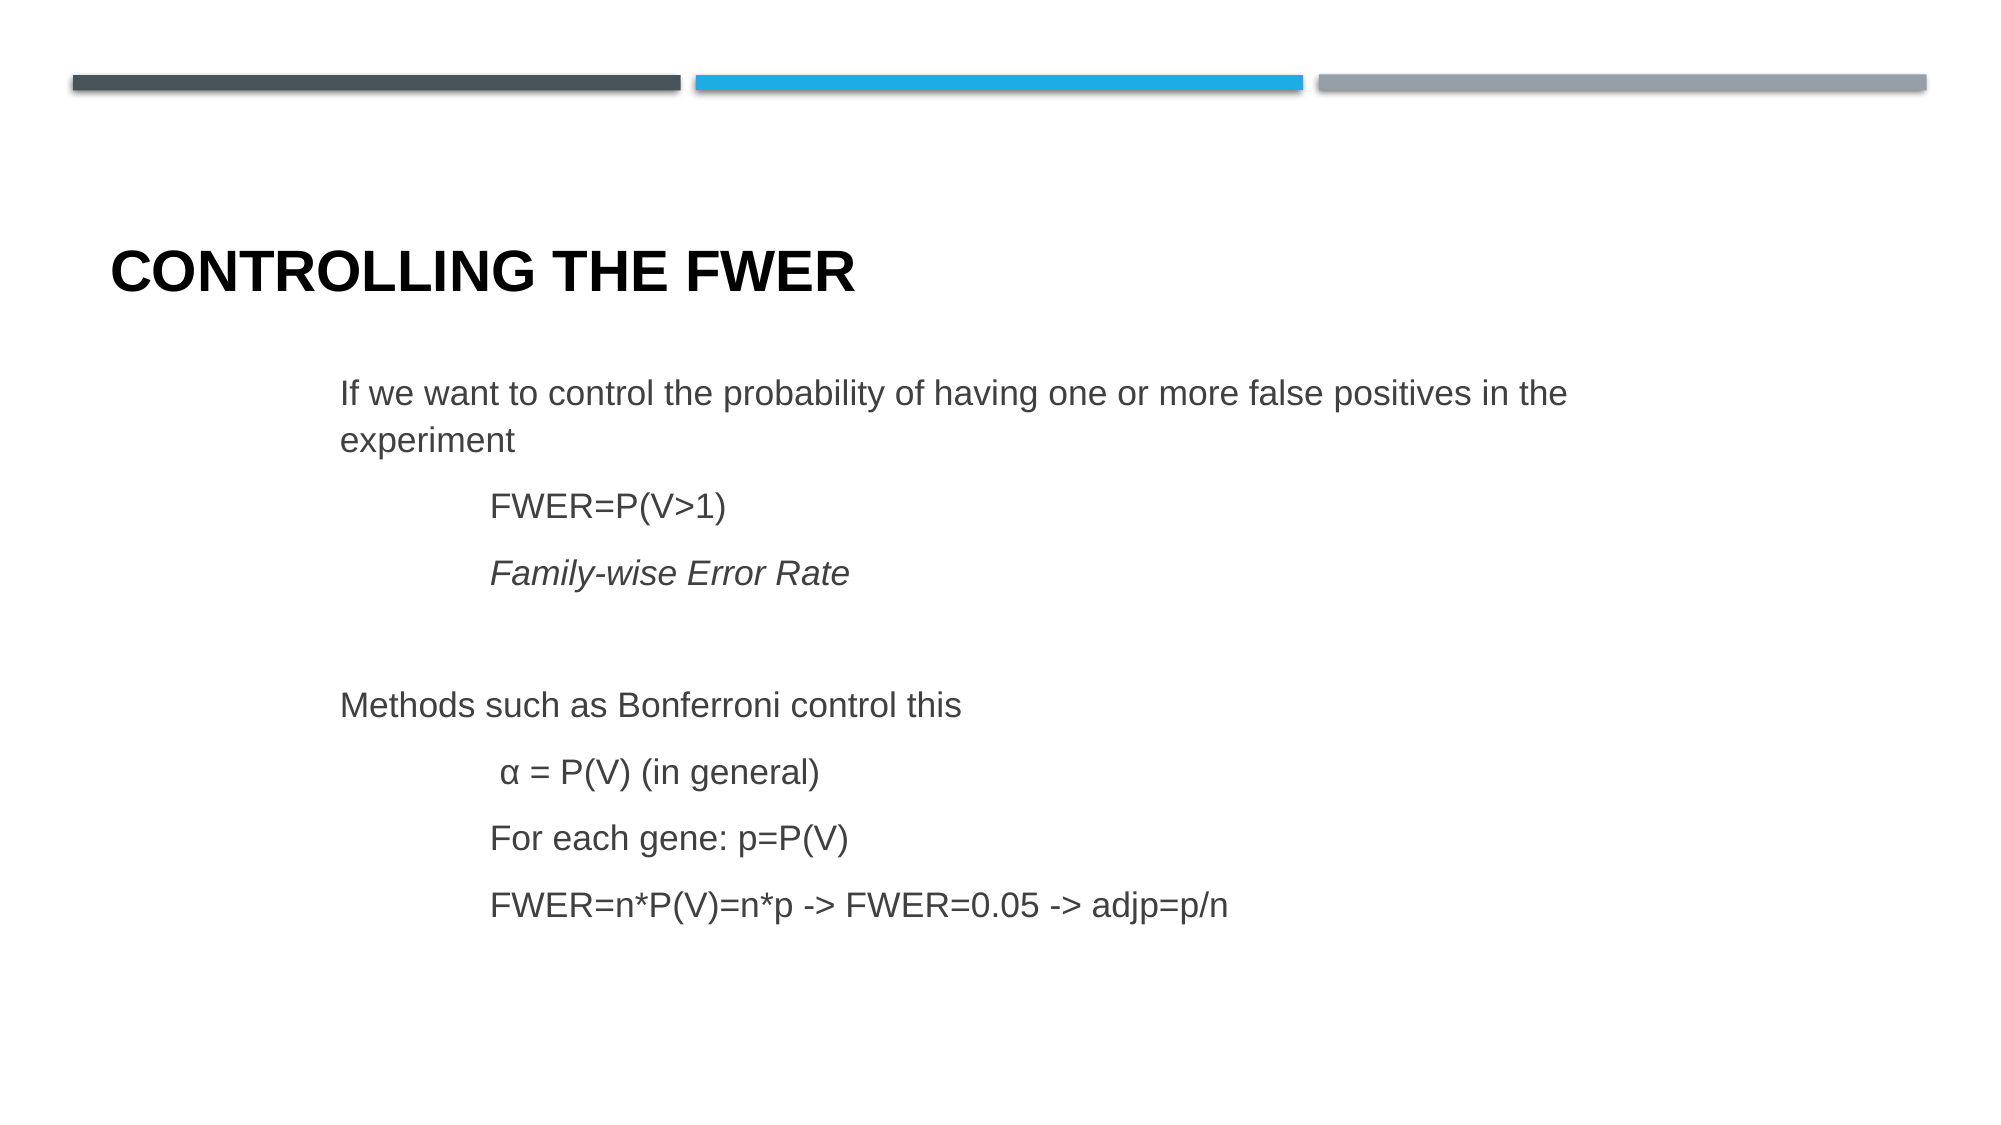

# Controlling the FWER
If we want to control the probability of having one or more false positives in the experiment
	FWER=P(V>1)
	Family-wise Error Rate

Methods such as Bonferroni control this
	 α = P(V) (in general)
	For each gene: p=P(V)
	FWER=n*P(V)=n*p -> FWER=0.05 -> adjp=p/n